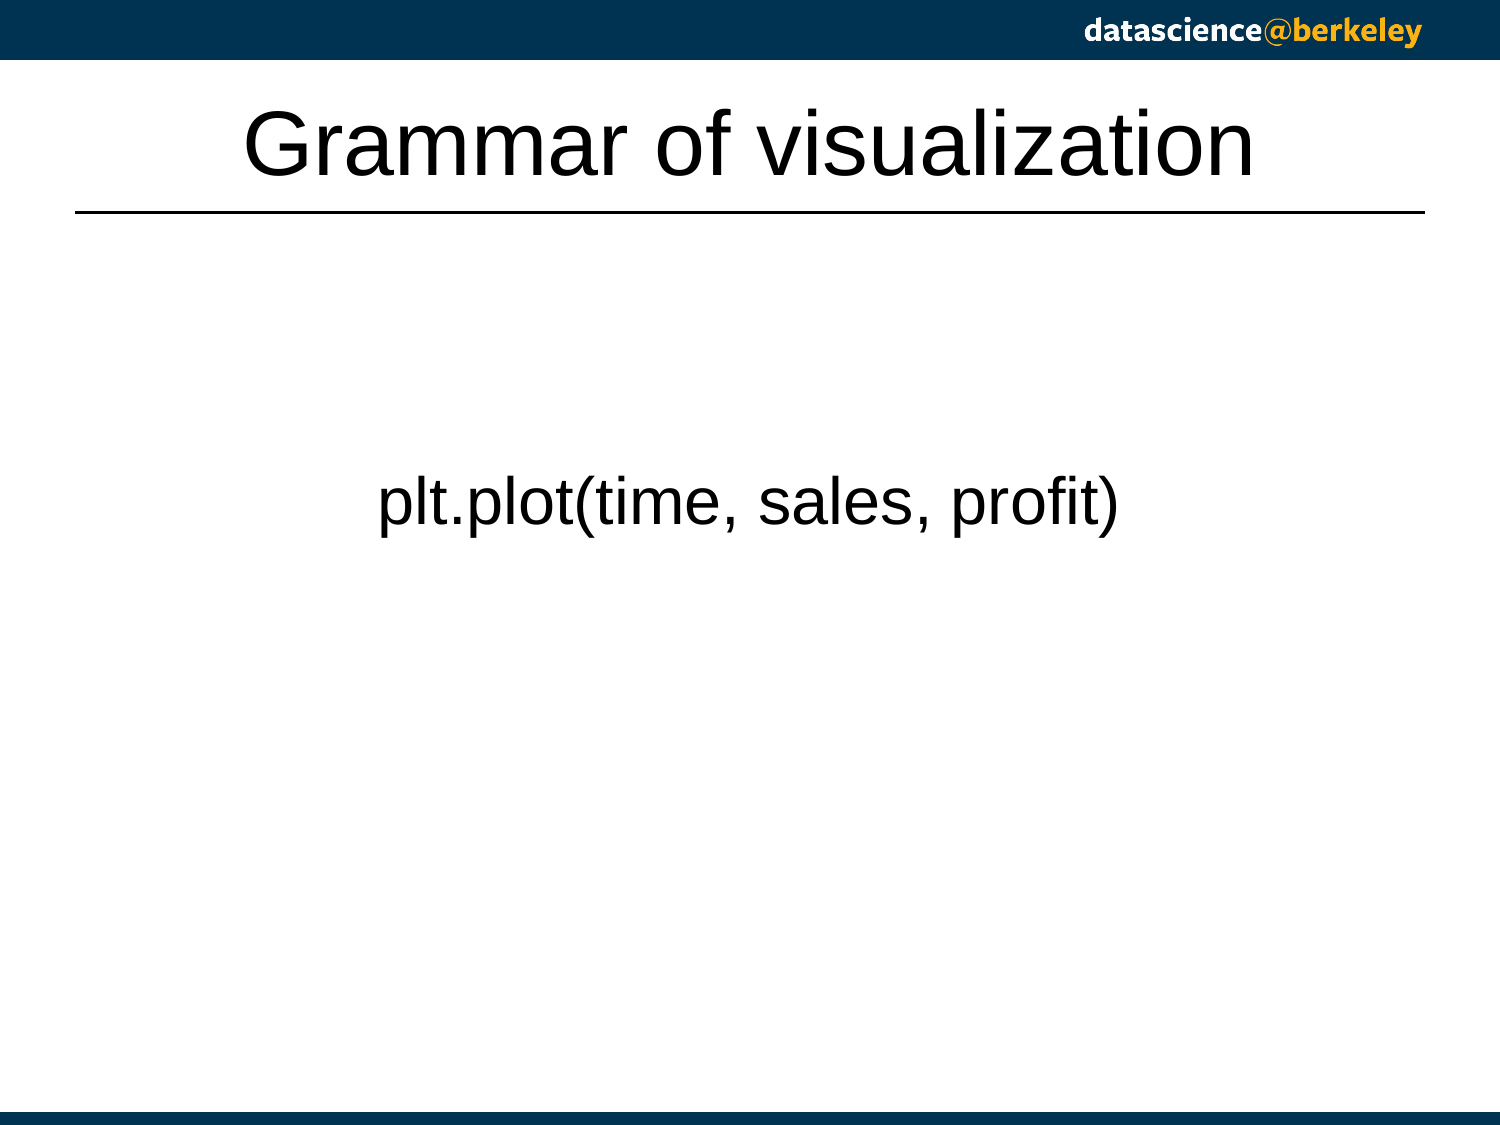

# Grammar of visualization
plt.plot(time, sales, profit)